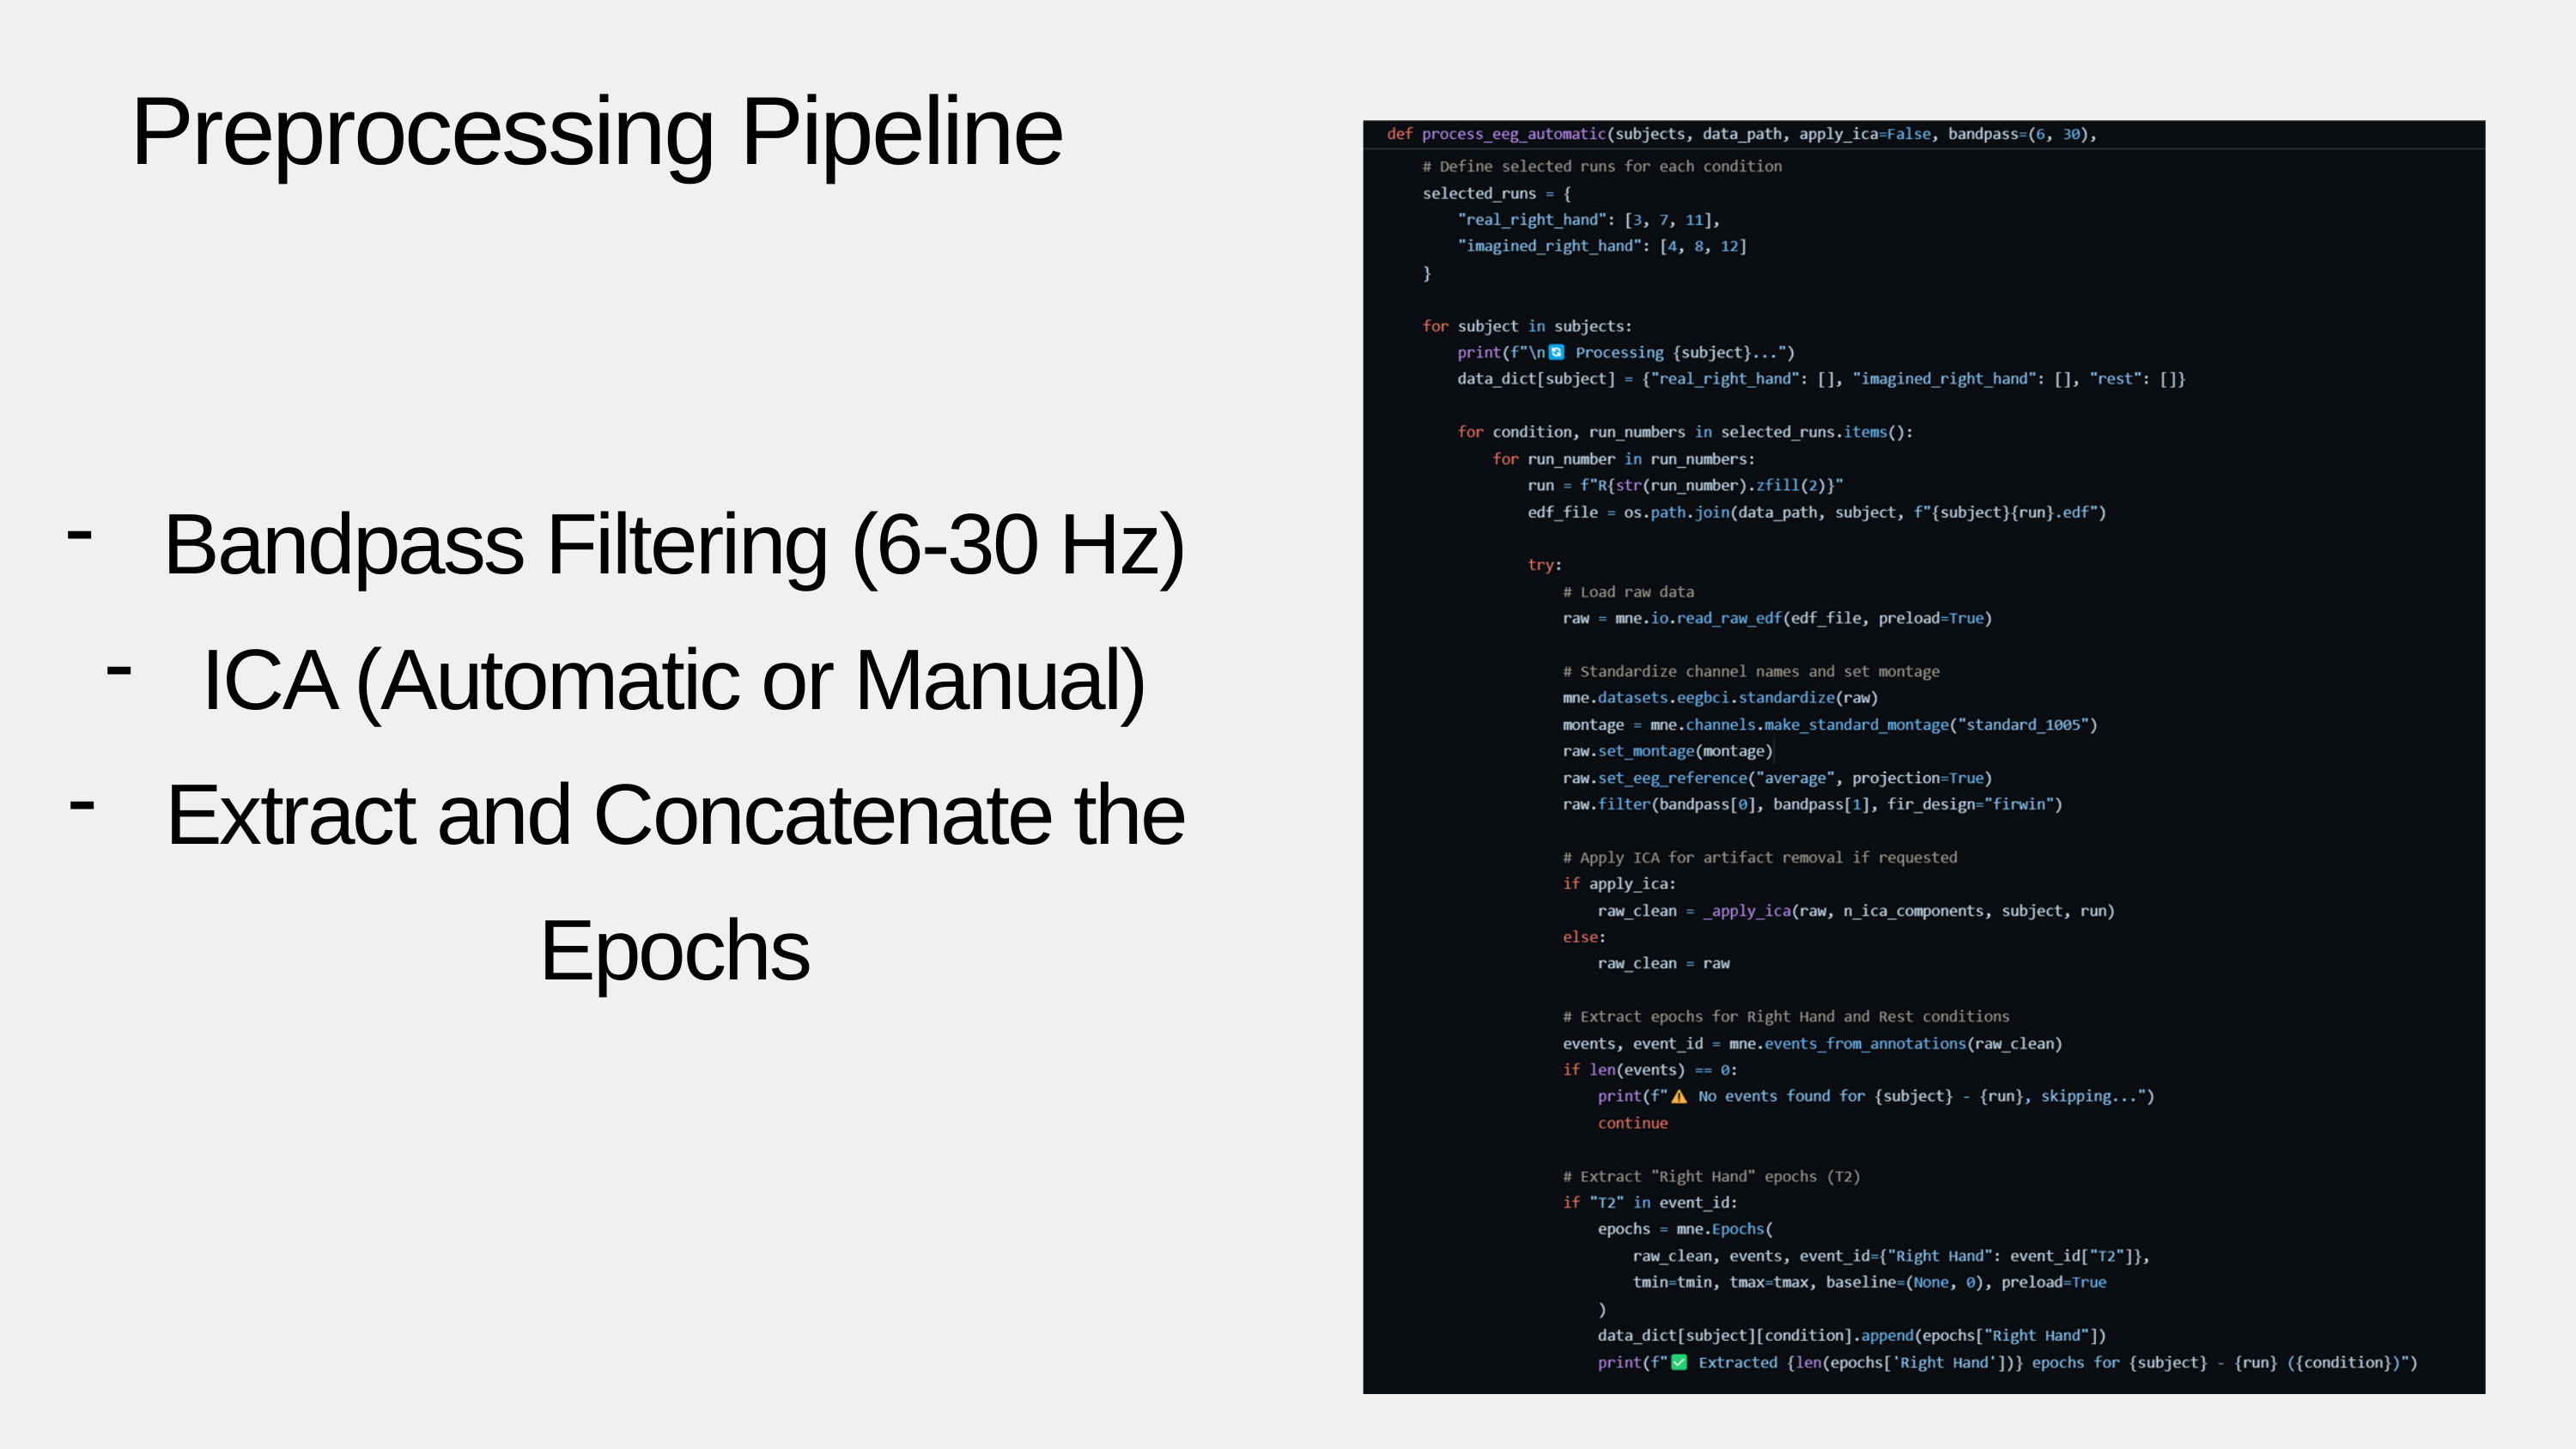

Preprocessing Pipeline

Bandpass Filtering (6-30 Hz)
ICA (Automatic or Manual)
Extract and Concatenate the Epochs